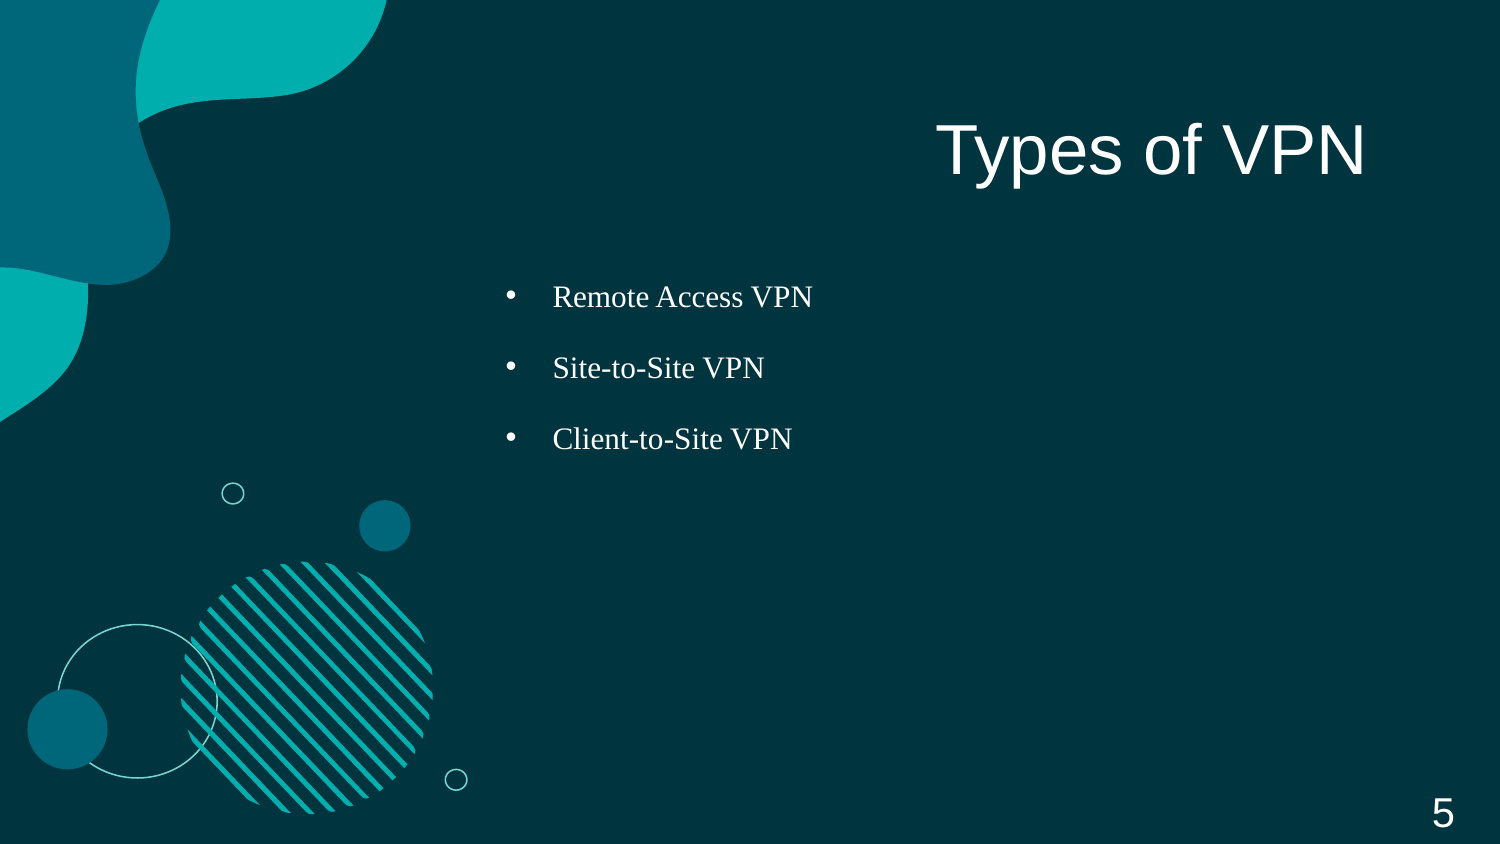

# Types of VPN
Remote Access VPN
Site-to-Site VPN
Client-to-Site VPN
5